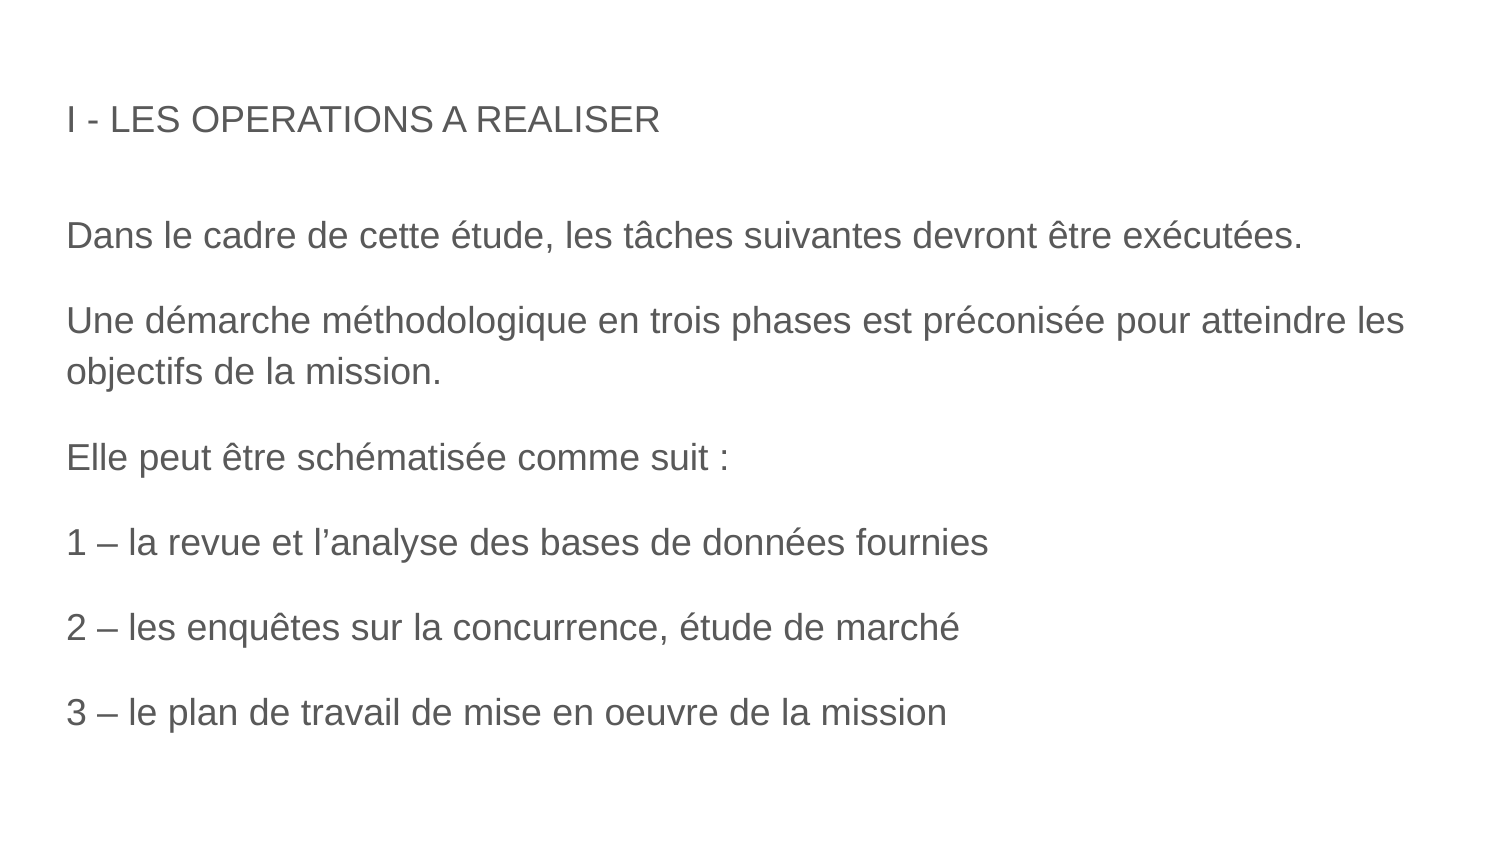

# I - LES OPERATIONS A REALISER
Dans le cadre de cette étude, les tâches suivantes devront être exécutées.
Une démarche méthodologique en trois phases est préconisée pour atteindre les objectifs de la mission.
Elle peut être schématisée comme suit :
1 – la revue et l’analyse des bases de données fournies
2 – les enquêtes sur la concurrence, étude de marché
3 – le plan de travail de mise en oeuvre de la mission